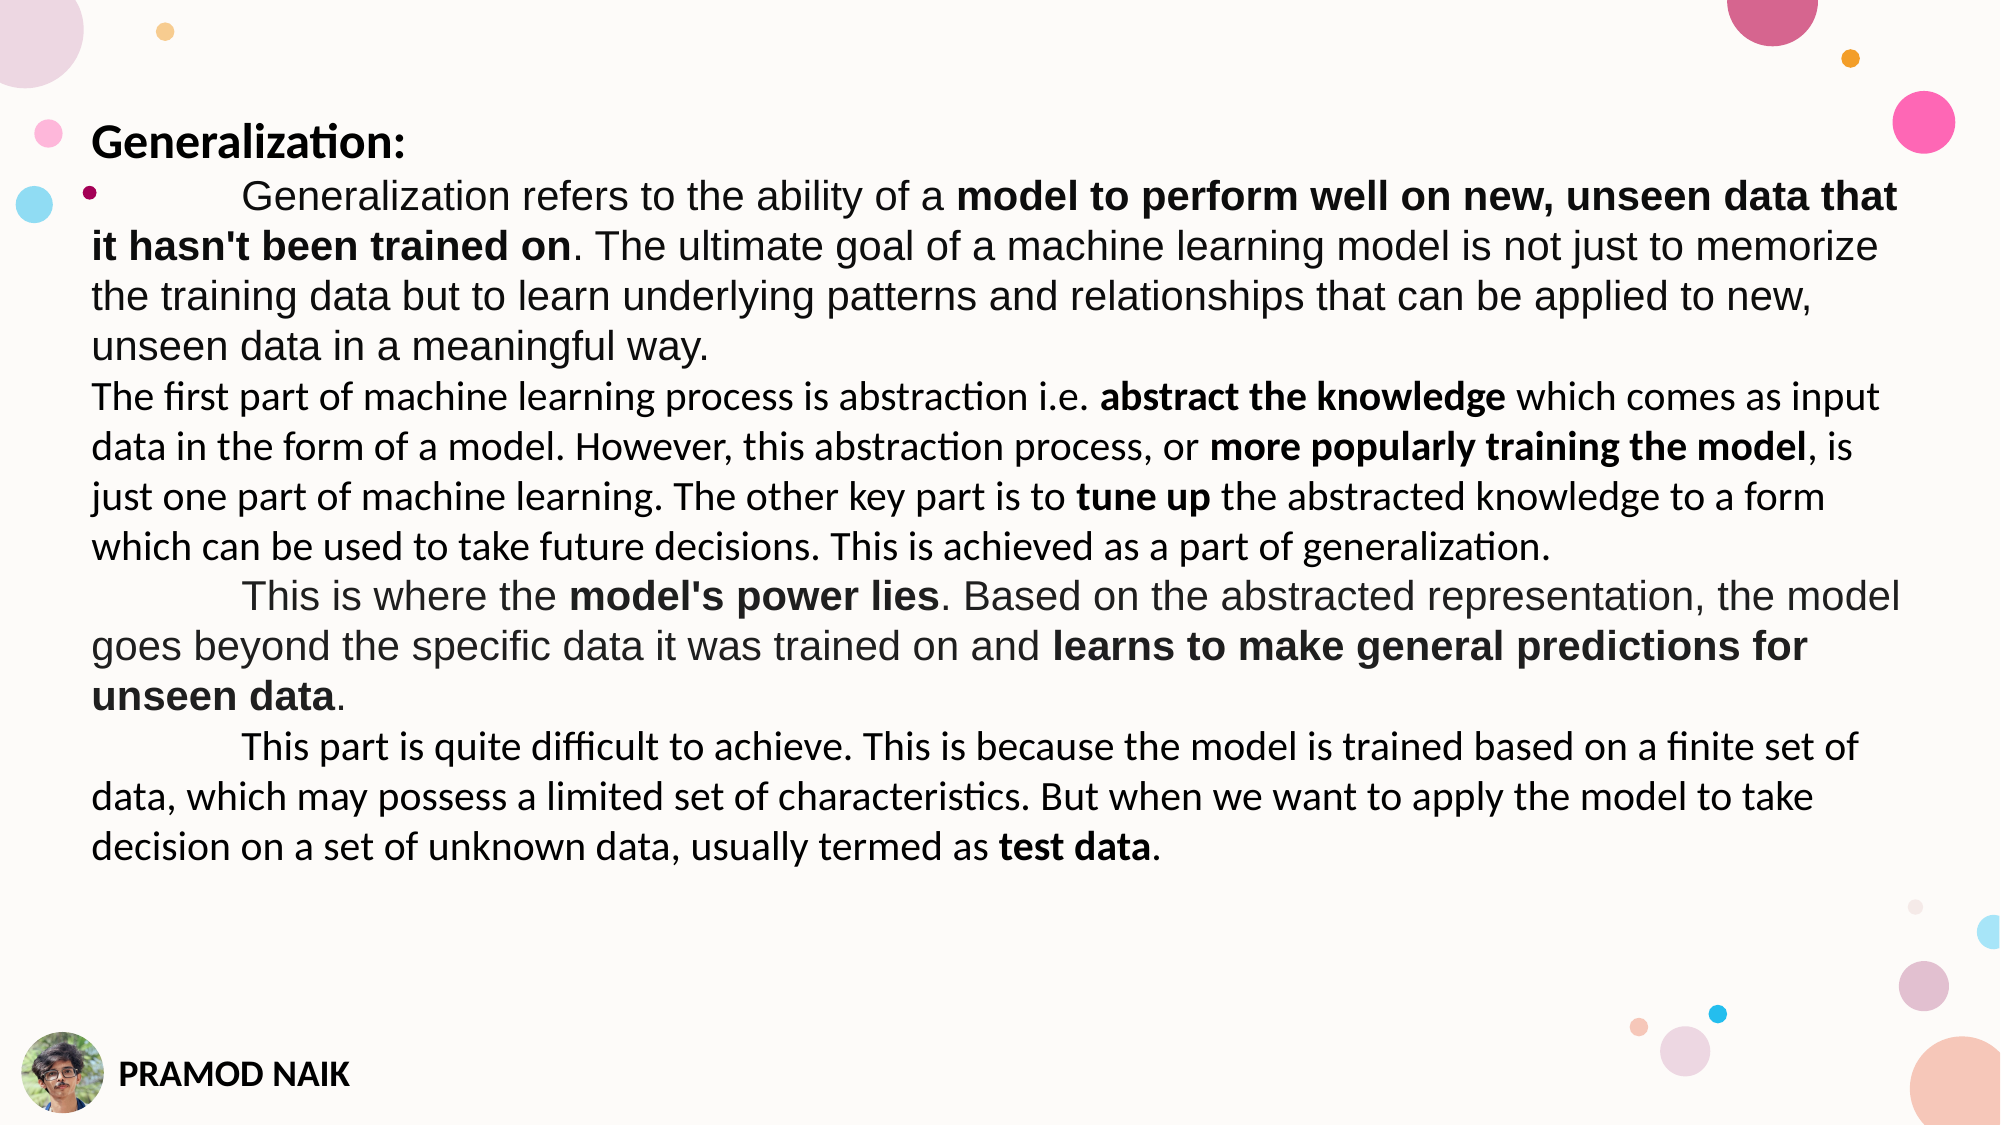

Generalization:
	Generalization refers to the ability of a model to perform well on new, unseen data that it hasn't been trained on. The ultimate goal of a machine learning model is not just to memorize the training data but to learn underlying patterns and relationships that can be applied to new, unseen data in a meaningful way.
The first part of machine learning process is abstraction i.e. abstract the knowledge which comes as input data in the form of a model. However, this abstraction process, or more popularly training the model, is just one part of machine learning. The other key part is to tune up the abstracted knowledge to a form which can be used to take future decisions. This is achieved as a part of generalization.
	This is where the model's power lies. Based on the abstracted representation, the model goes beyond the specific data it was trained on and learns to make general predictions for unseen data.
	This part is quite difficult to achieve. This is because the model is trained based on a finite set of data, which may possess a limited set of characteristics. But when we want to apply the model to take decision on a set of unknown data, usually termed as test data.